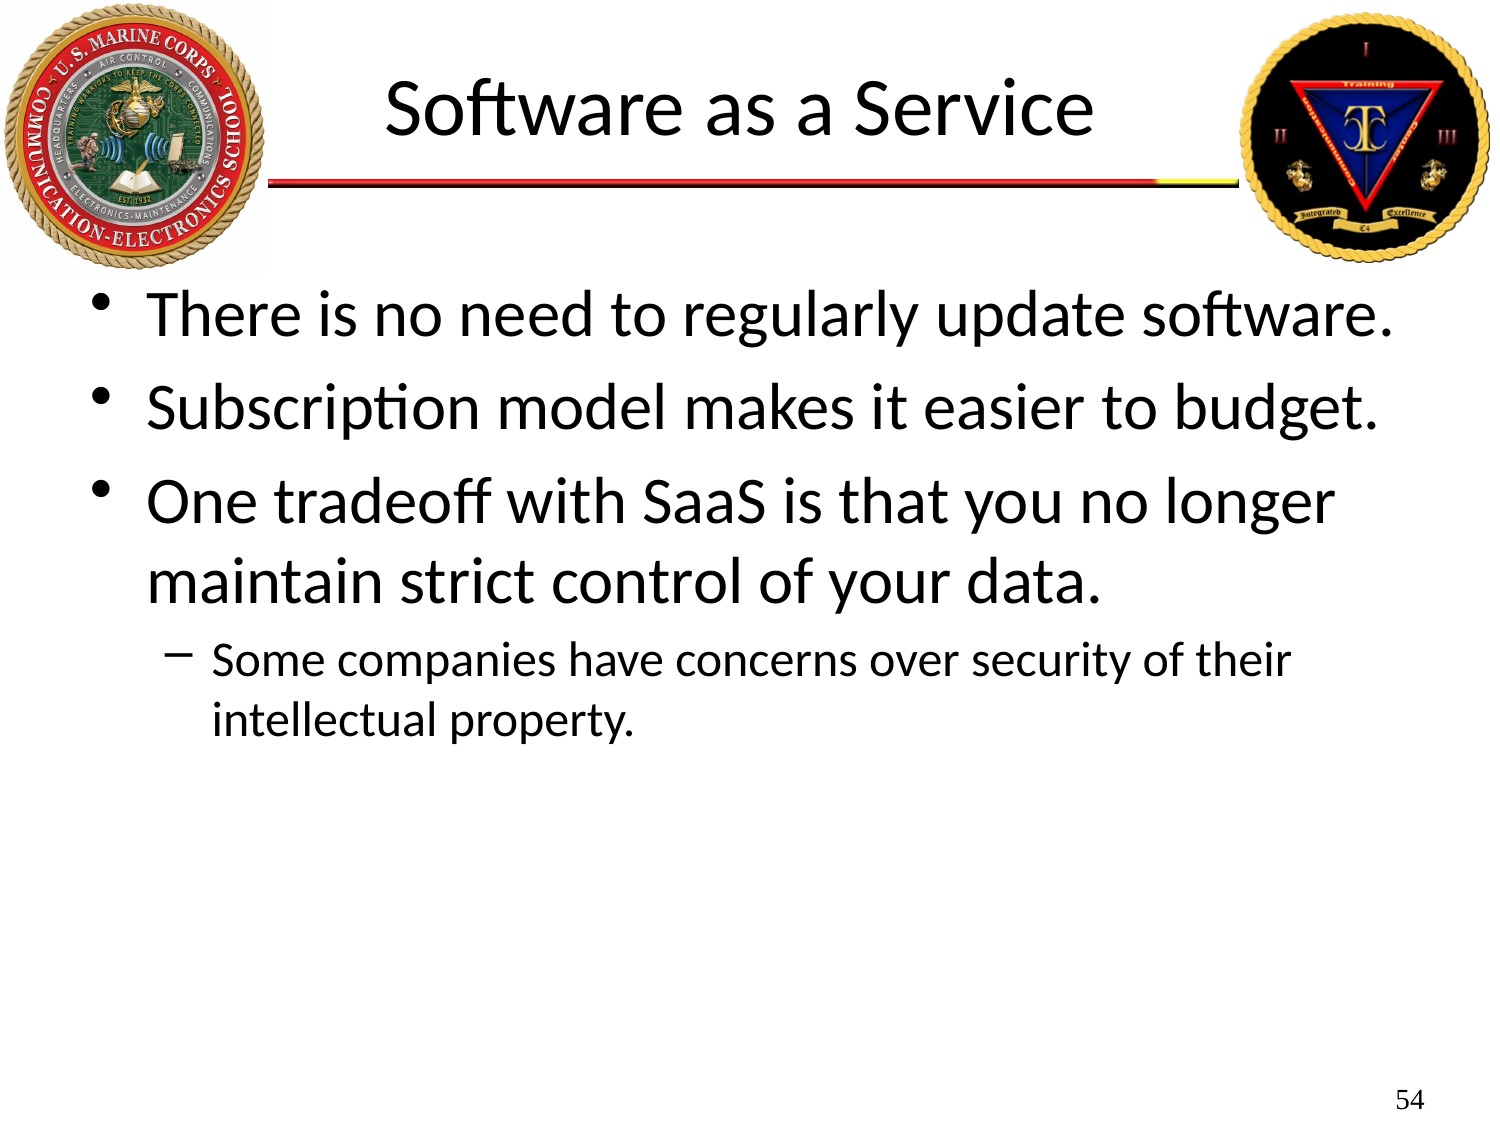

# Software as a Service
There is no need to regularly update software.
Subscription model makes it easier to budget.
One tradeoff with SaaS is that you no longer maintain strict control of your data.
Some companies have concerns over security of their intellectual property.